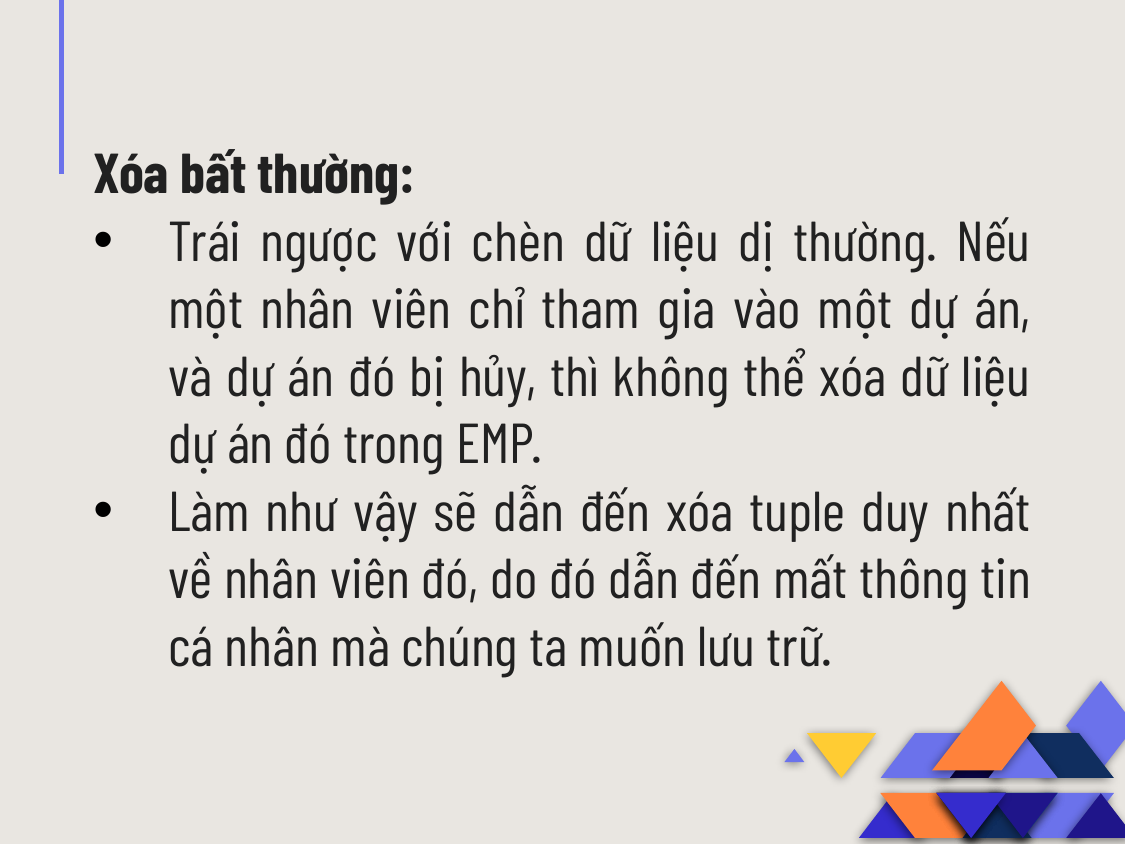

Xóa bất thường:
Trái ngược với chèn dữ liệu dị thường. Nếu một nhân viên chỉ tham gia vào một dự án, và dự án đó bị hủy, thì không thể xóa dữ liệu dự án đó trong EMP.
Làm như vậy sẽ dẫn đến xóa tuple duy nhất về nhân viên đó, do đó dẫn đến mất thông tin cá nhân mà chúng ta muốn lưu trữ.